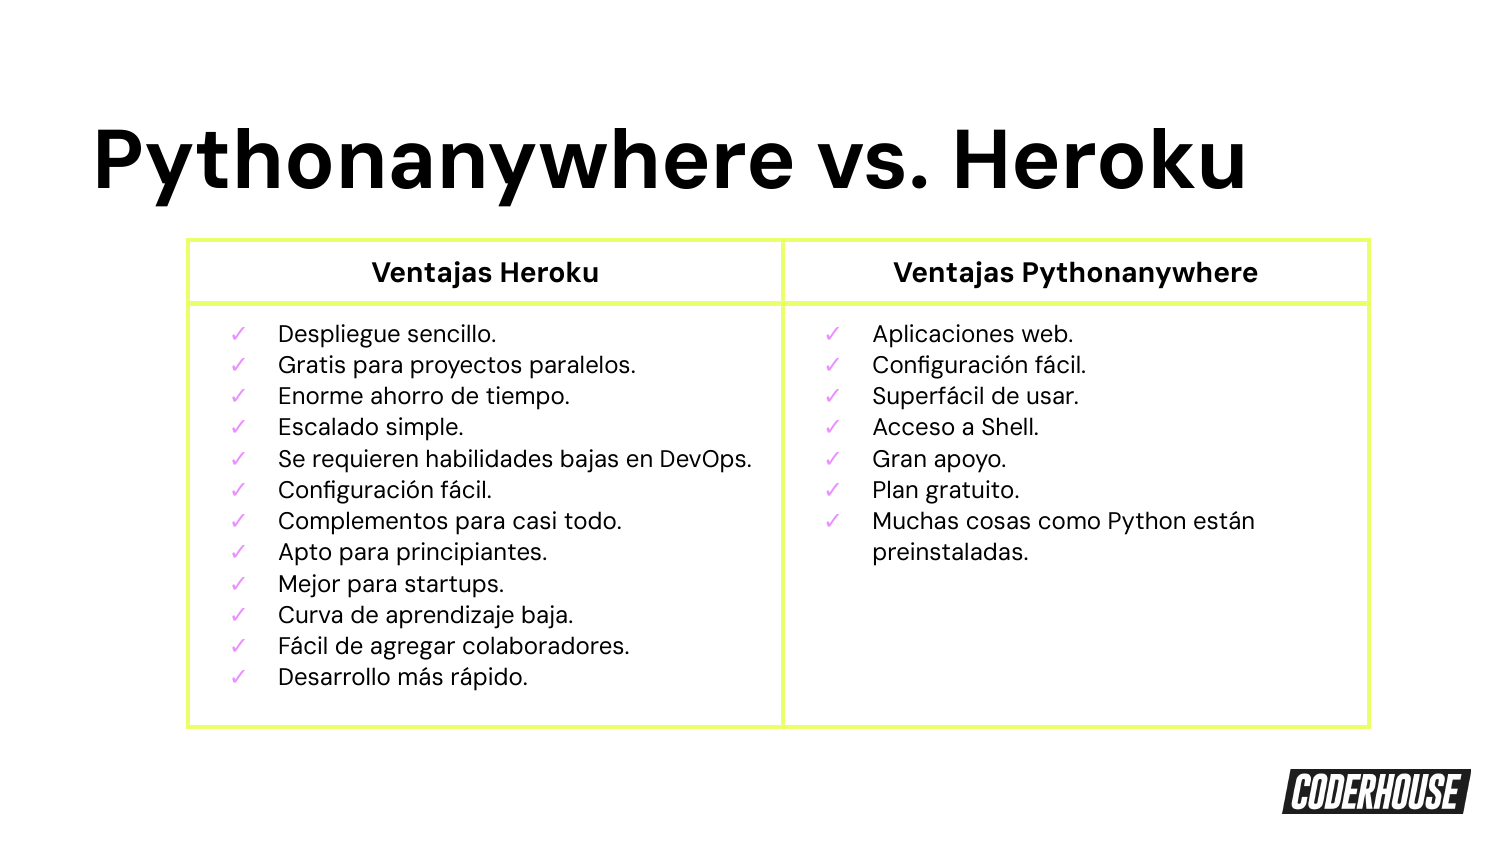

Pythonanywhere vs. Heroku
| Ventajas Heroku | Ventajas Pythonanywhere |
| --- | --- |
| Despliegue sencillo. Gratis para proyectos paralelos. Enorme ahorro de tiempo. Escalado simple. Se requieren habilidades bajas en DevOps. Configuración fácil. Complementos para casi todo. Apto para principiantes. Mejor para startups. Curva de aprendizaje baja. Fácil de agregar colaboradores. Desarrollo más rápido. | Aplicaciones web. Configuración fácil. Superfácil de usar. Acceso a Shell. Gran apoyo. Plan gratuito. Muchas cosas como Python están preinstaladas. |